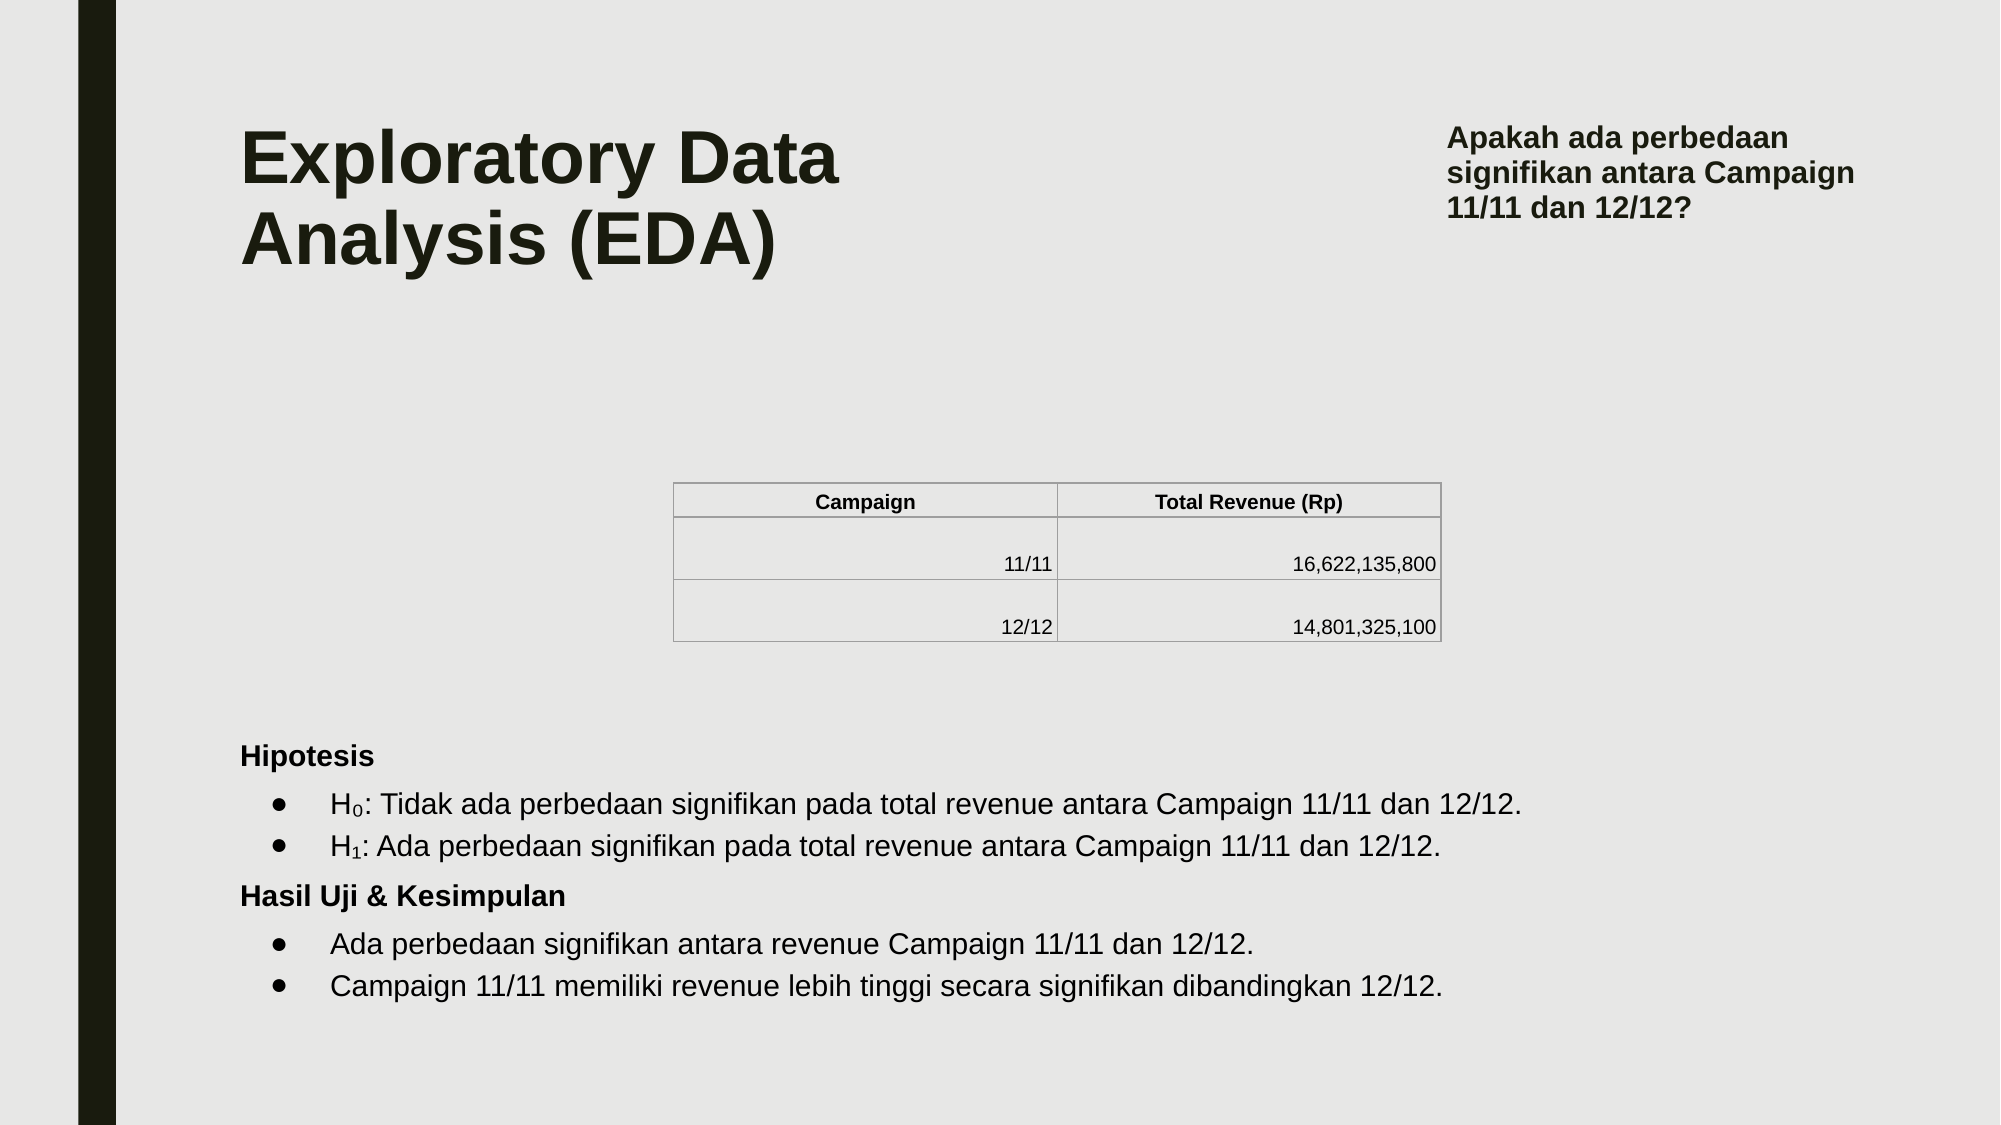

# Exploratory Data Analysis (EDA)
Apakah ada perbedaan signifikan antara Campaign 11/11 dan 12/12?

| Campaign | Total Revenue (Rp) |
| --- | --- |
| 11/11 | 16,622,135,800 |
| 12/12 | 14,801,325,100 |
Hipotesis
H₀: Tidak ada perbedaan signifikan pada total revenue antara Campaign 11/11 dan 12/12.
H₁: Ada perbedaan signifikan pada total revenue antara Campaign 11/11 dan 12/12.
Hasil Uji & Kesimpulan
Ada perbedaan signifikan antara revenue Campaign 11/11 dan 12/12.
Campaign 11/11 memiliki revenue lebih tinggi secara signifikan dibandingkan 12/12.